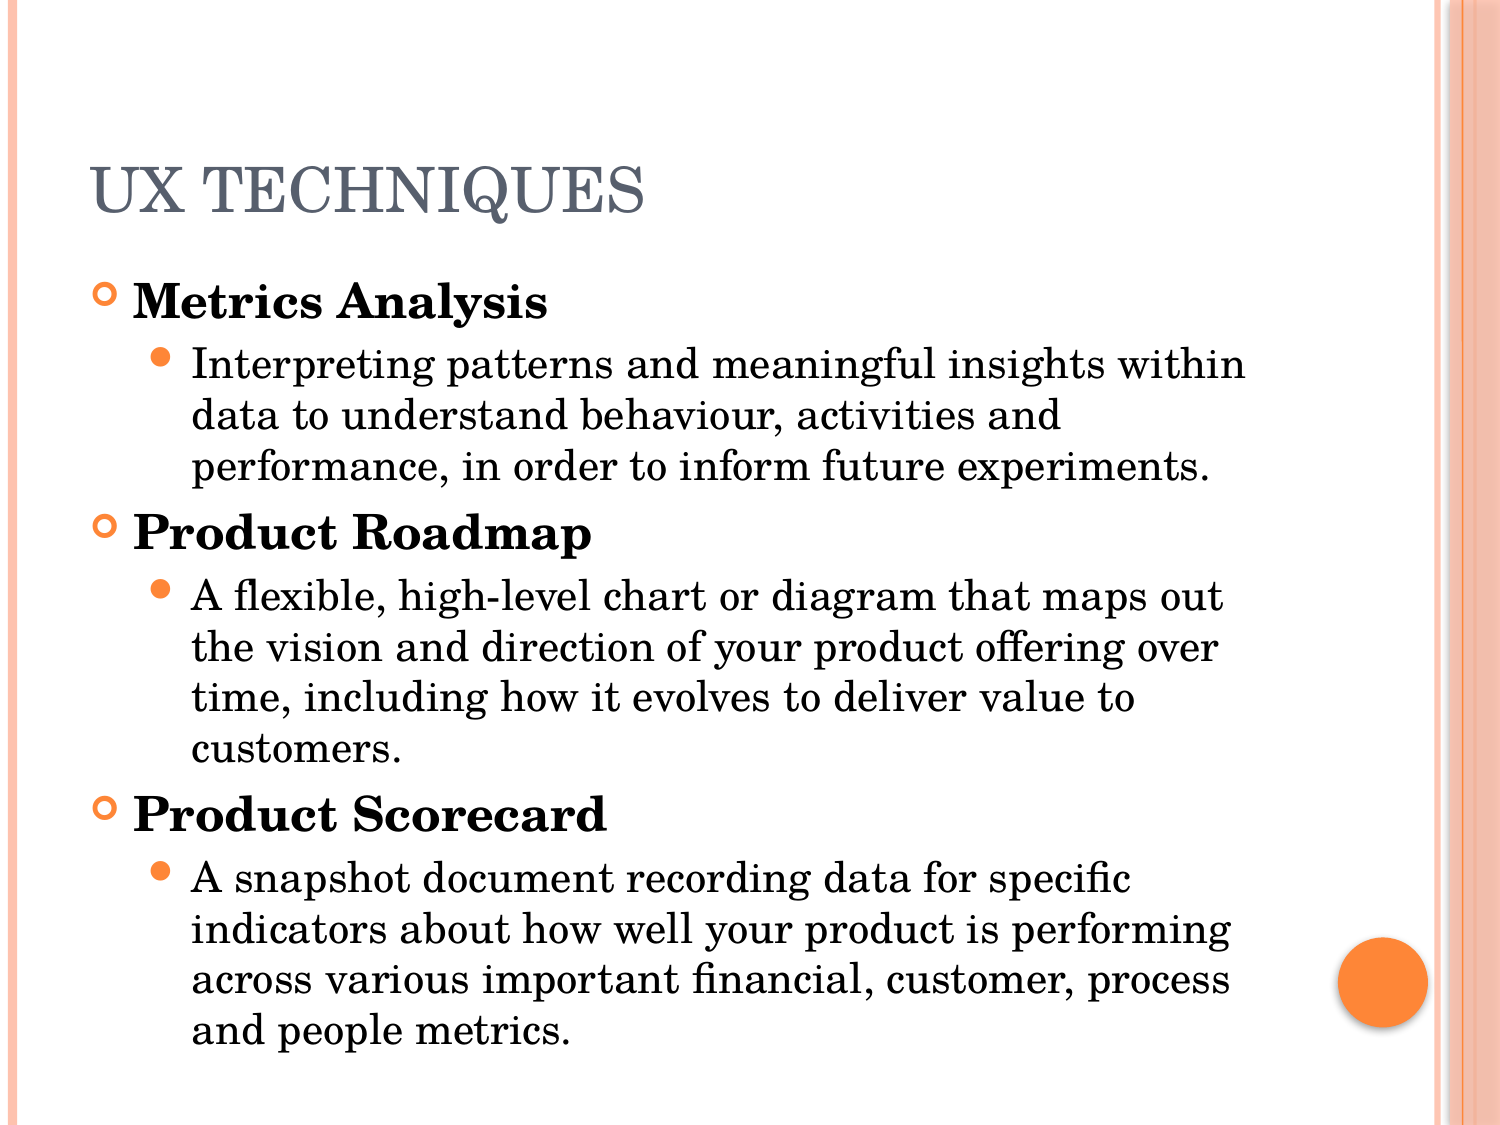

# UX Techniques
Metrics Analysis
Interpreting patterns and meaningful insights within data to understand behaviour, activities and performance, in order to inform future experiments.
Product Roadmap
A flexible, high-level chart or diagram that maps out the vision and direction of your product offering over time, including how it evolves to deliver value to customers.
Product Scorecard
A snapshot document recording data for specific indicators about how well your product is performing across various important financial, customer, process and people metrics.